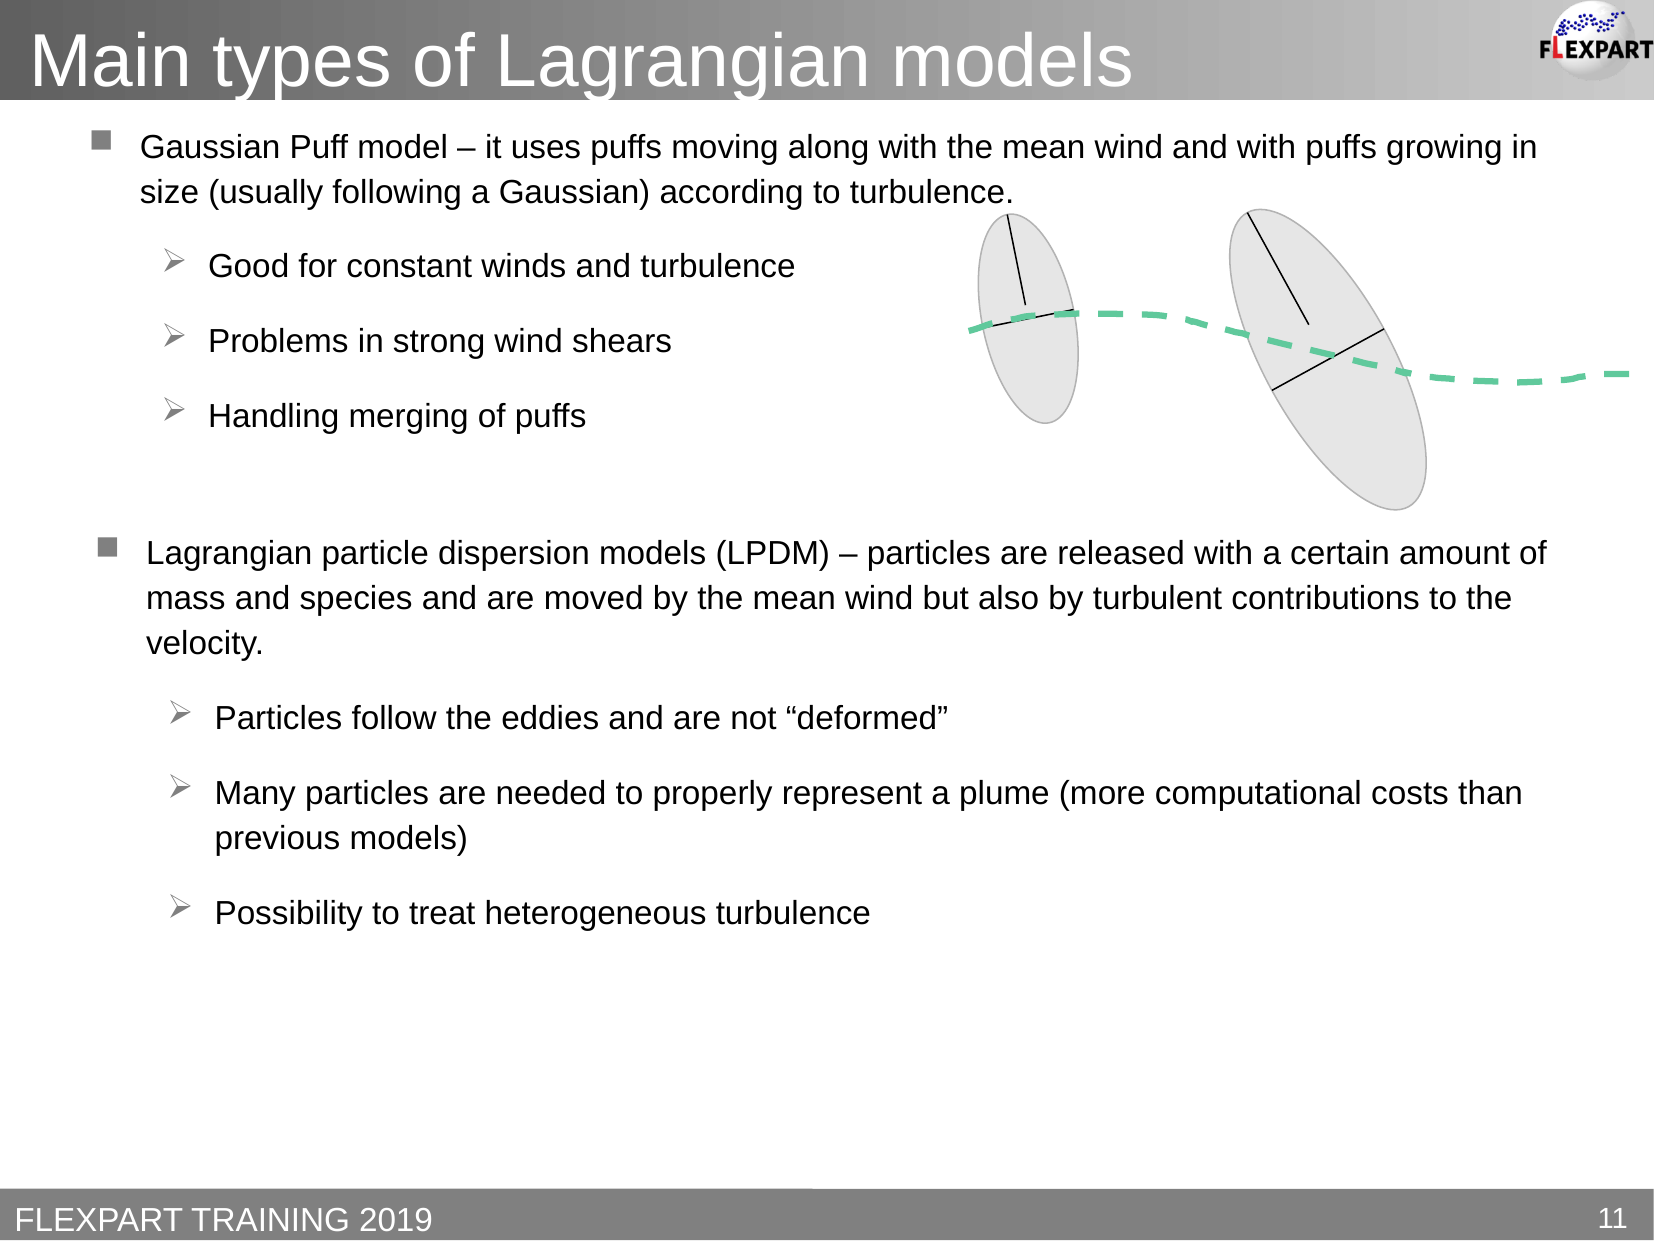

Main types of Lagrangian models
Gaussian Puff model – it uses puffs moving along with the mean wind and with puffs growing in size (usually following a Gaussian) according to turbulence.
Good for constant winds and turbulence
Problems in strong wind shears
Handling merging of puffs

Lagrangian particle dispersion models (LPDM) – particles are released with a certain amount of mass and species and are moved by the mean wind but also by turbulent contributions to the velocity.
Particles follow the eddies and are not “deformed”
Many particles are needed to properly represent a plume (more computational costs than previous models)
Possibility to treat heterogeneous turbulence